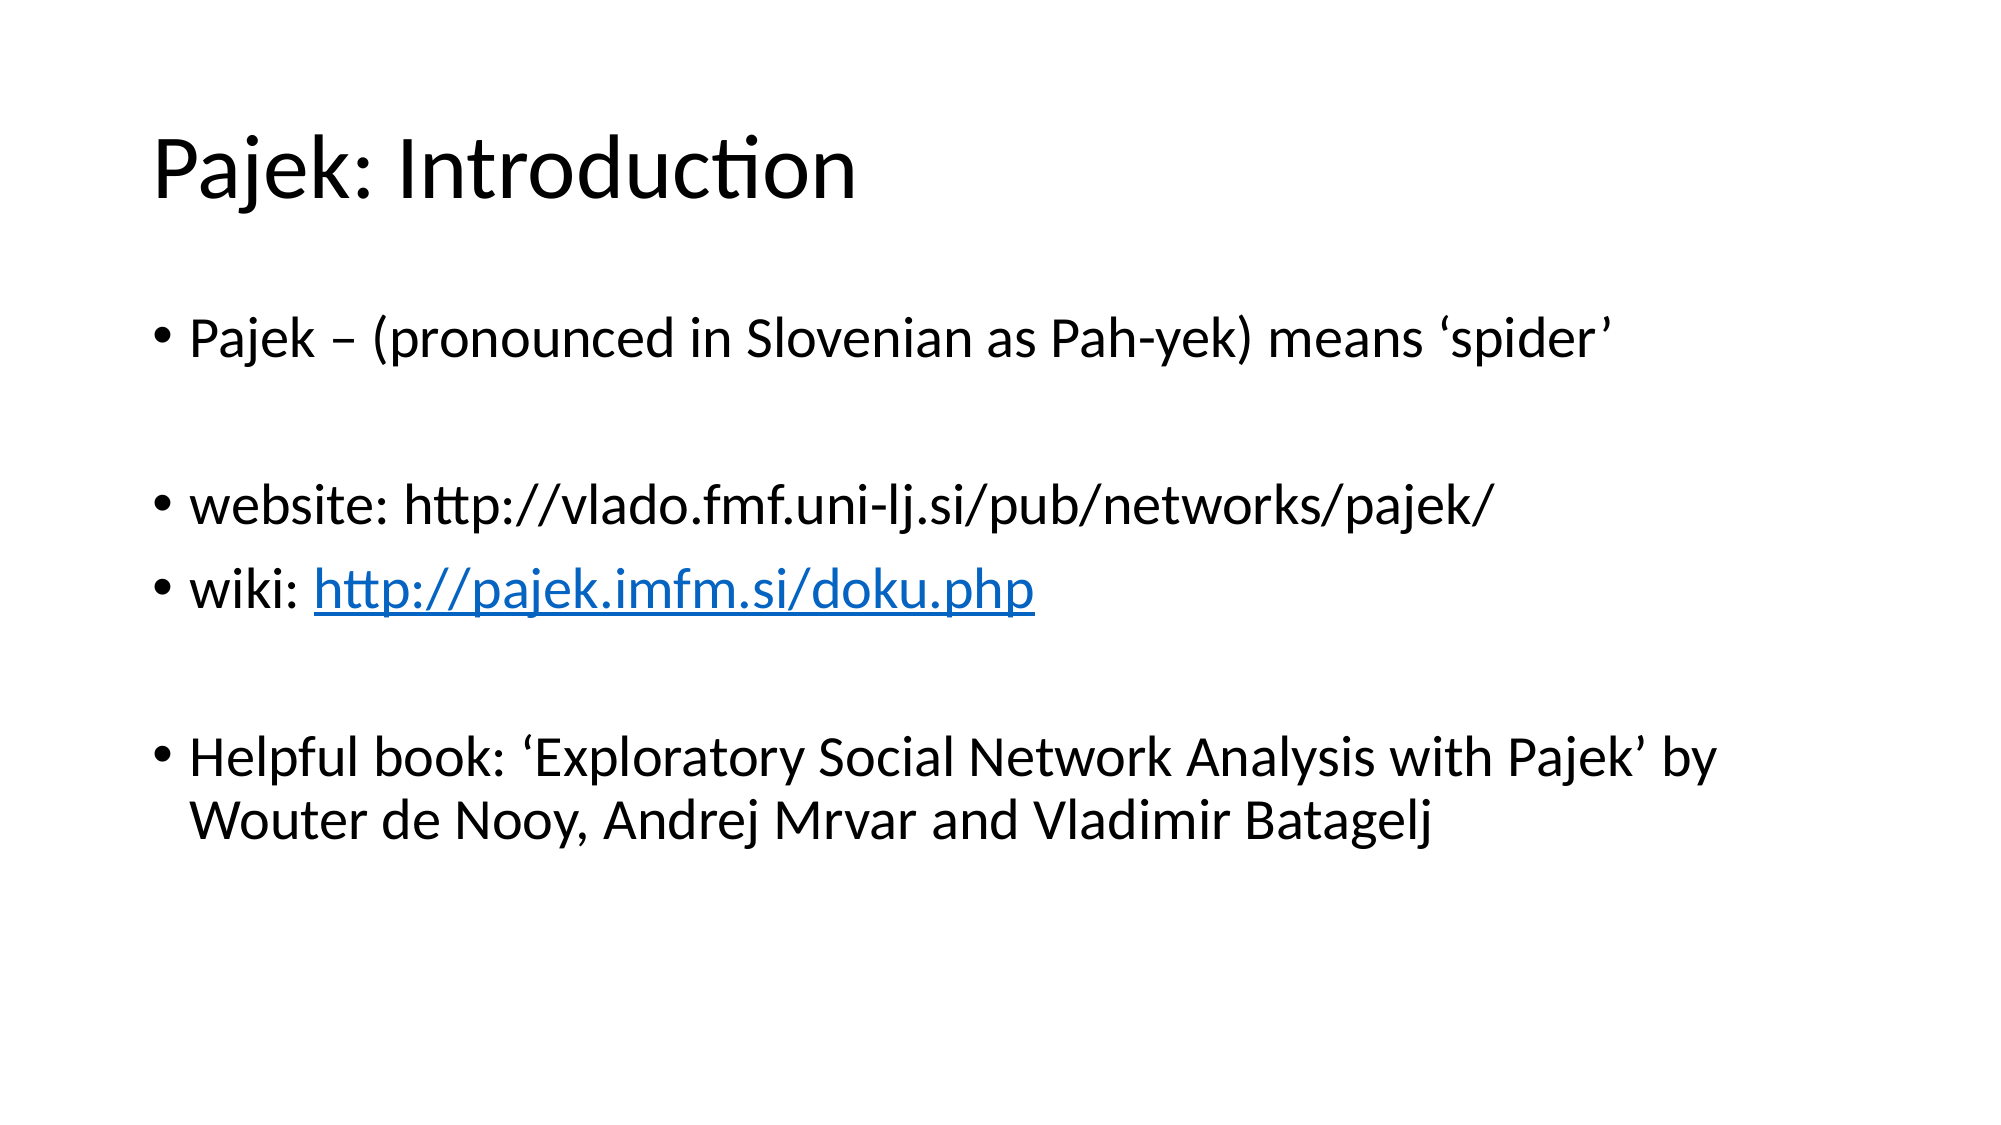

# Pajek: Introduction
Pajek – (pronounced in Slovenian as Pah-yek) means ‘spider’

website: http://vlado.fmf.uni-lj.si/pub/networks/pajek/
wiki: http://pajek.imfm.si/doku.php

Helpful book: ‘Exploratory Social Network Analysis with Pajek’ by Wouter de Nooy, Andrej Mrvar and Vladimir Batagelj